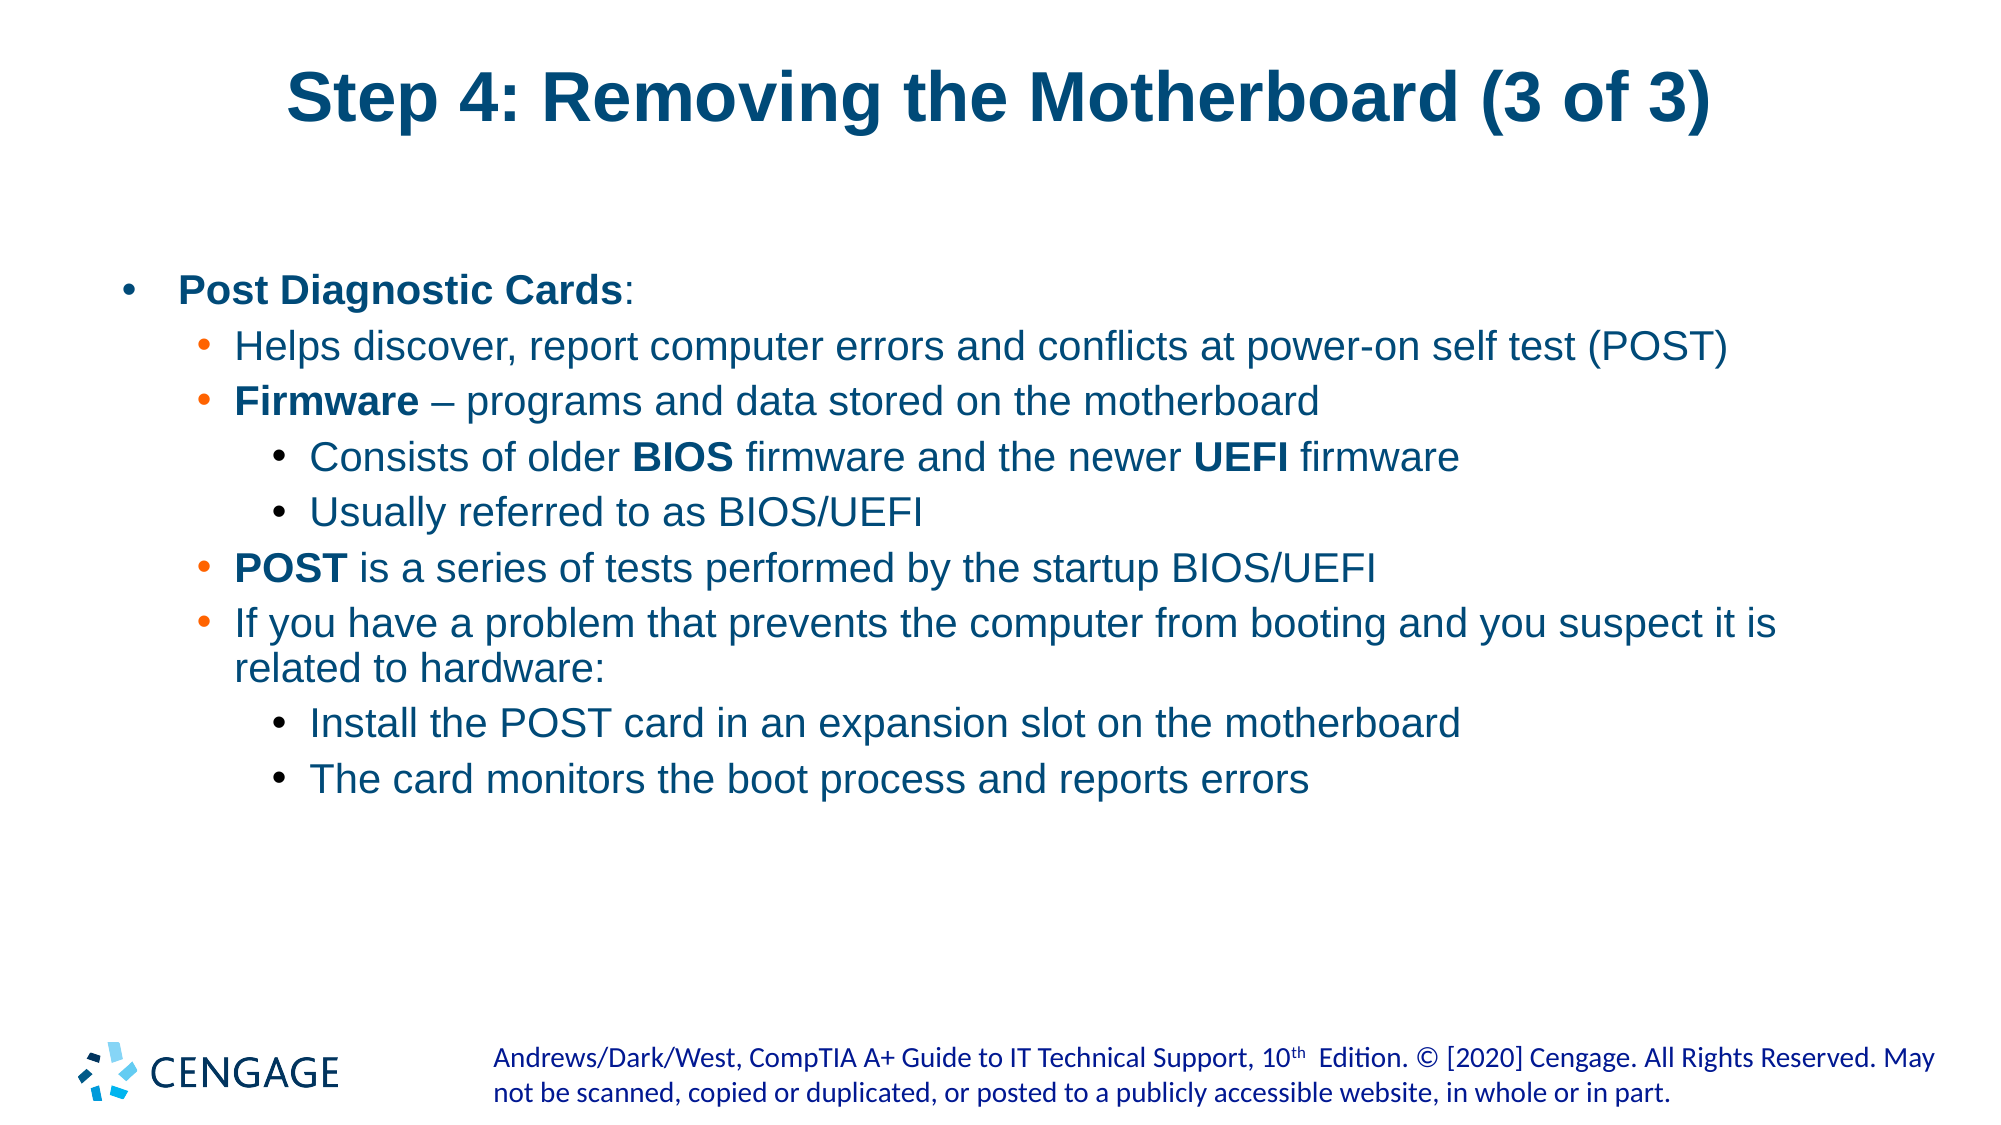

# Step 4: Removing the Motherboard (3 of 3)
Post Diagnostic Cards:
Helps discover, report computer errors and conflicts at power-on self test (POST)
Firmware – programs and data stored on the motherboard
Consists of older BIOS firmware and the newer UEFI firmware
Usually referred to as BIOS/UEFI
POST is a series of tests performed by the startup BIOS/UEFI
If you have a problem that prevents the computer from booting and you suspect it is related to hardware:
Install the POST card in an expansion slot on the motherboard
The card monitors the boot process and reports errors